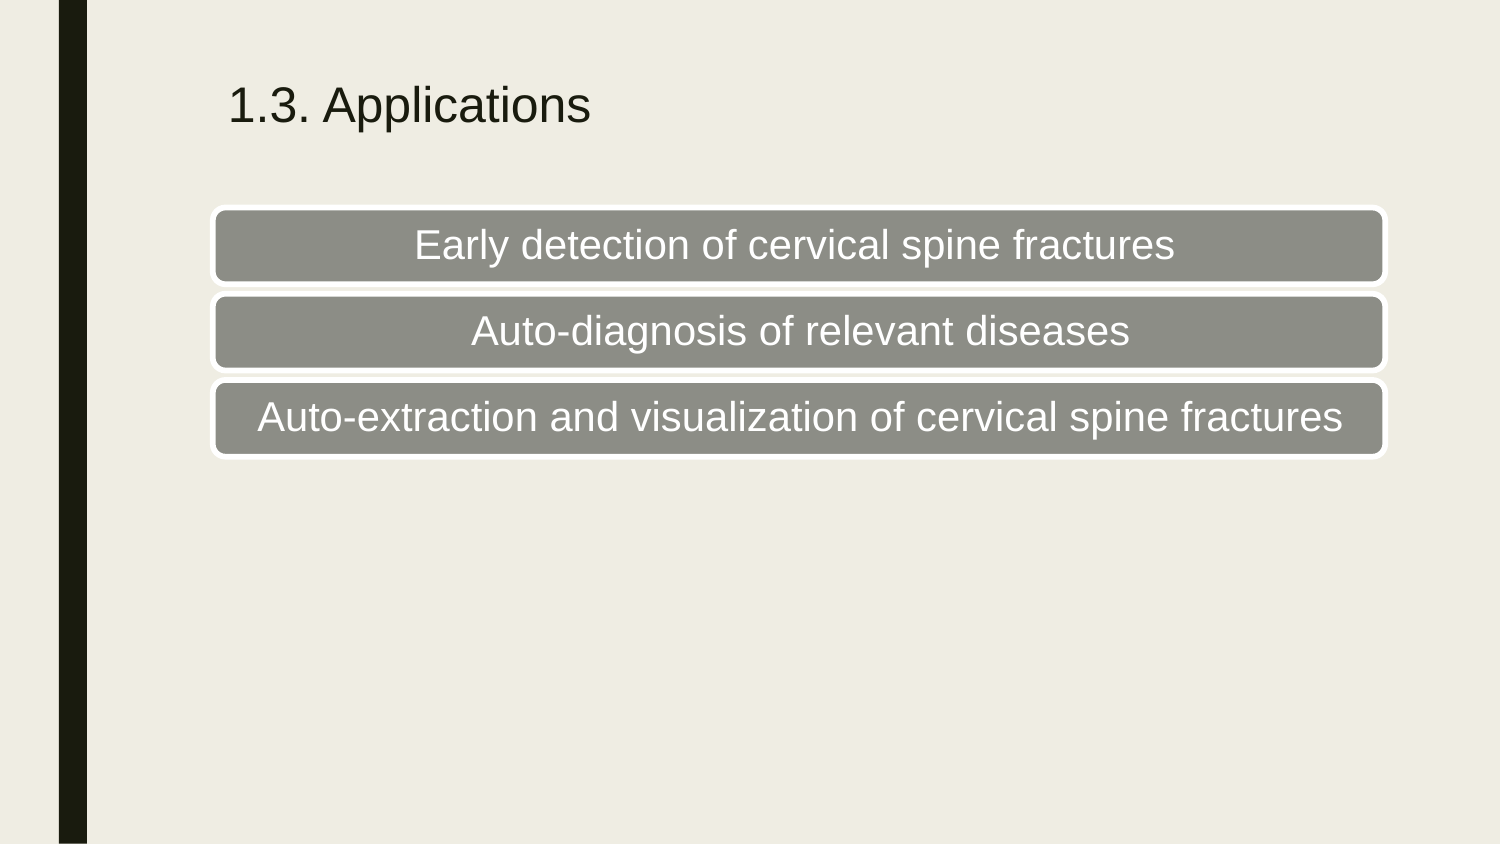

1.3. Applications
Early detection of cervical spine fractures
Auto-diagnosis of relevant diseases
Auto-extraction and visualization of cervical spine fractures